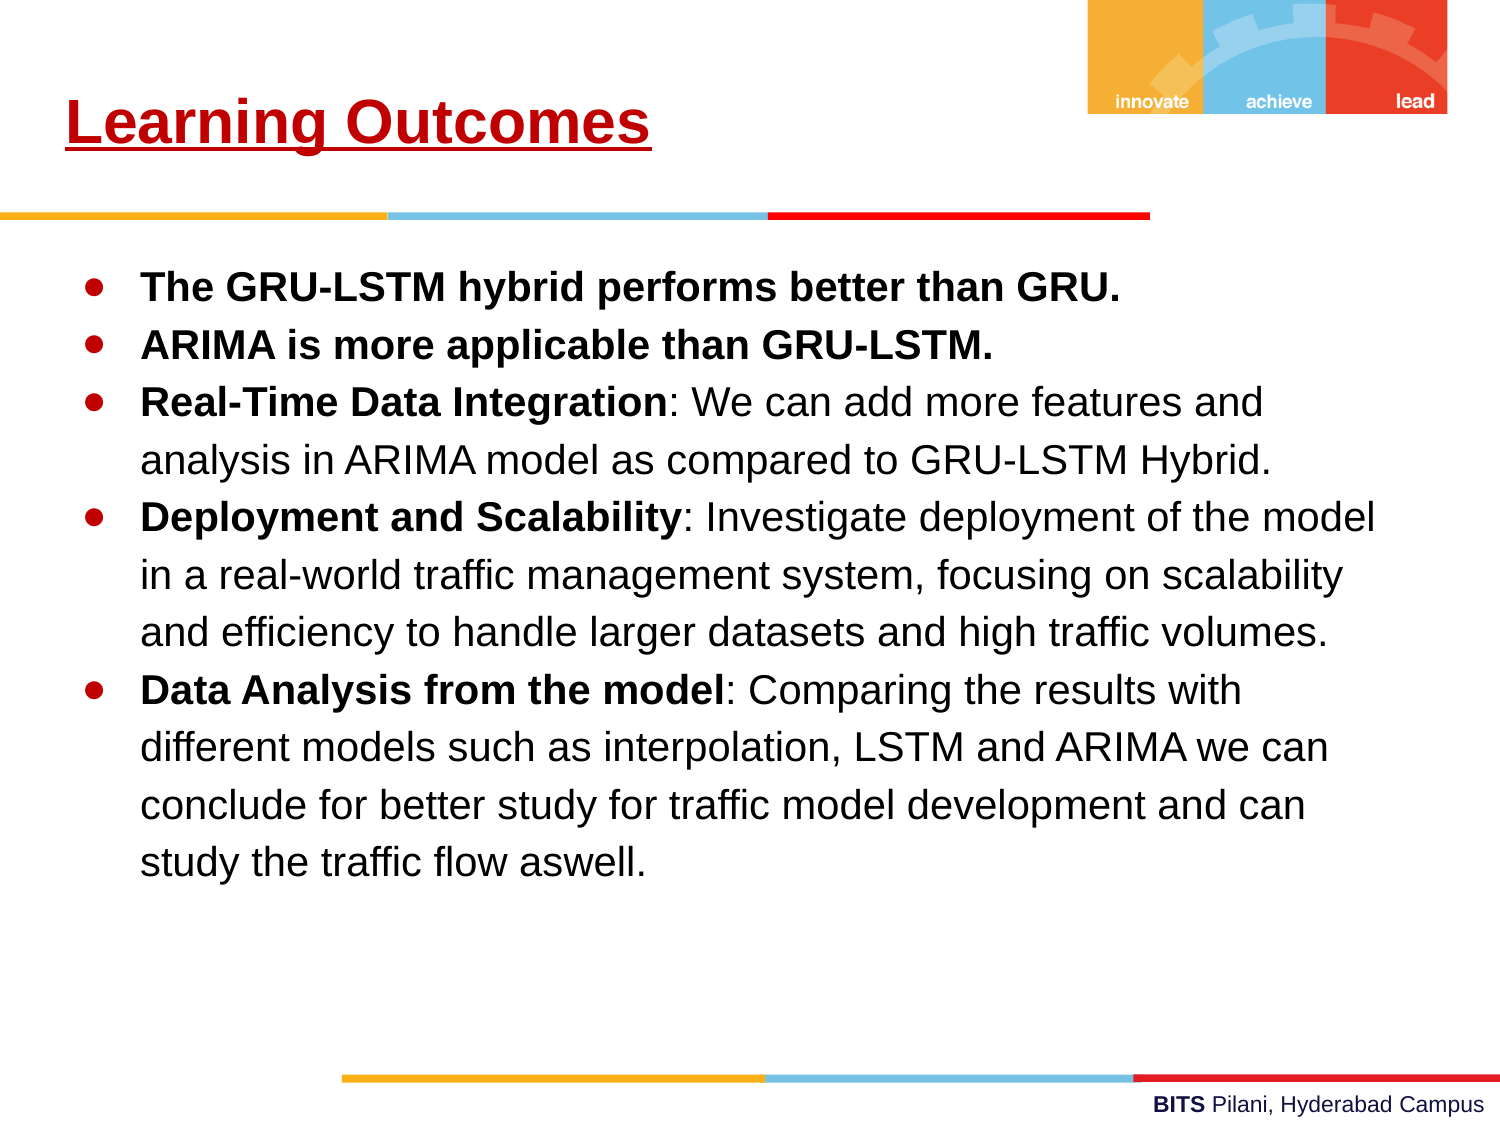

Learning Outcomes
The GRU-LSTM hybrid performs better than GRU.
ARIMA is more applicable than GRU-LSTM.
Real-Time Data Integration: We can add more features and analysis in ARIMA model as compared to GRU-LSTM Hybrid.
Deployment and Scalability: Investigate deployment of the model in a real-world traffic management system, focusing on scalability and efficiency to handle larger datasets and high traffic volumes.
Data Analysis from the model: Comparing the results with different models such as interpolation, LSTM and ARIMA we can conclude for better study for traffic model development and can study the traffic flow aswell.